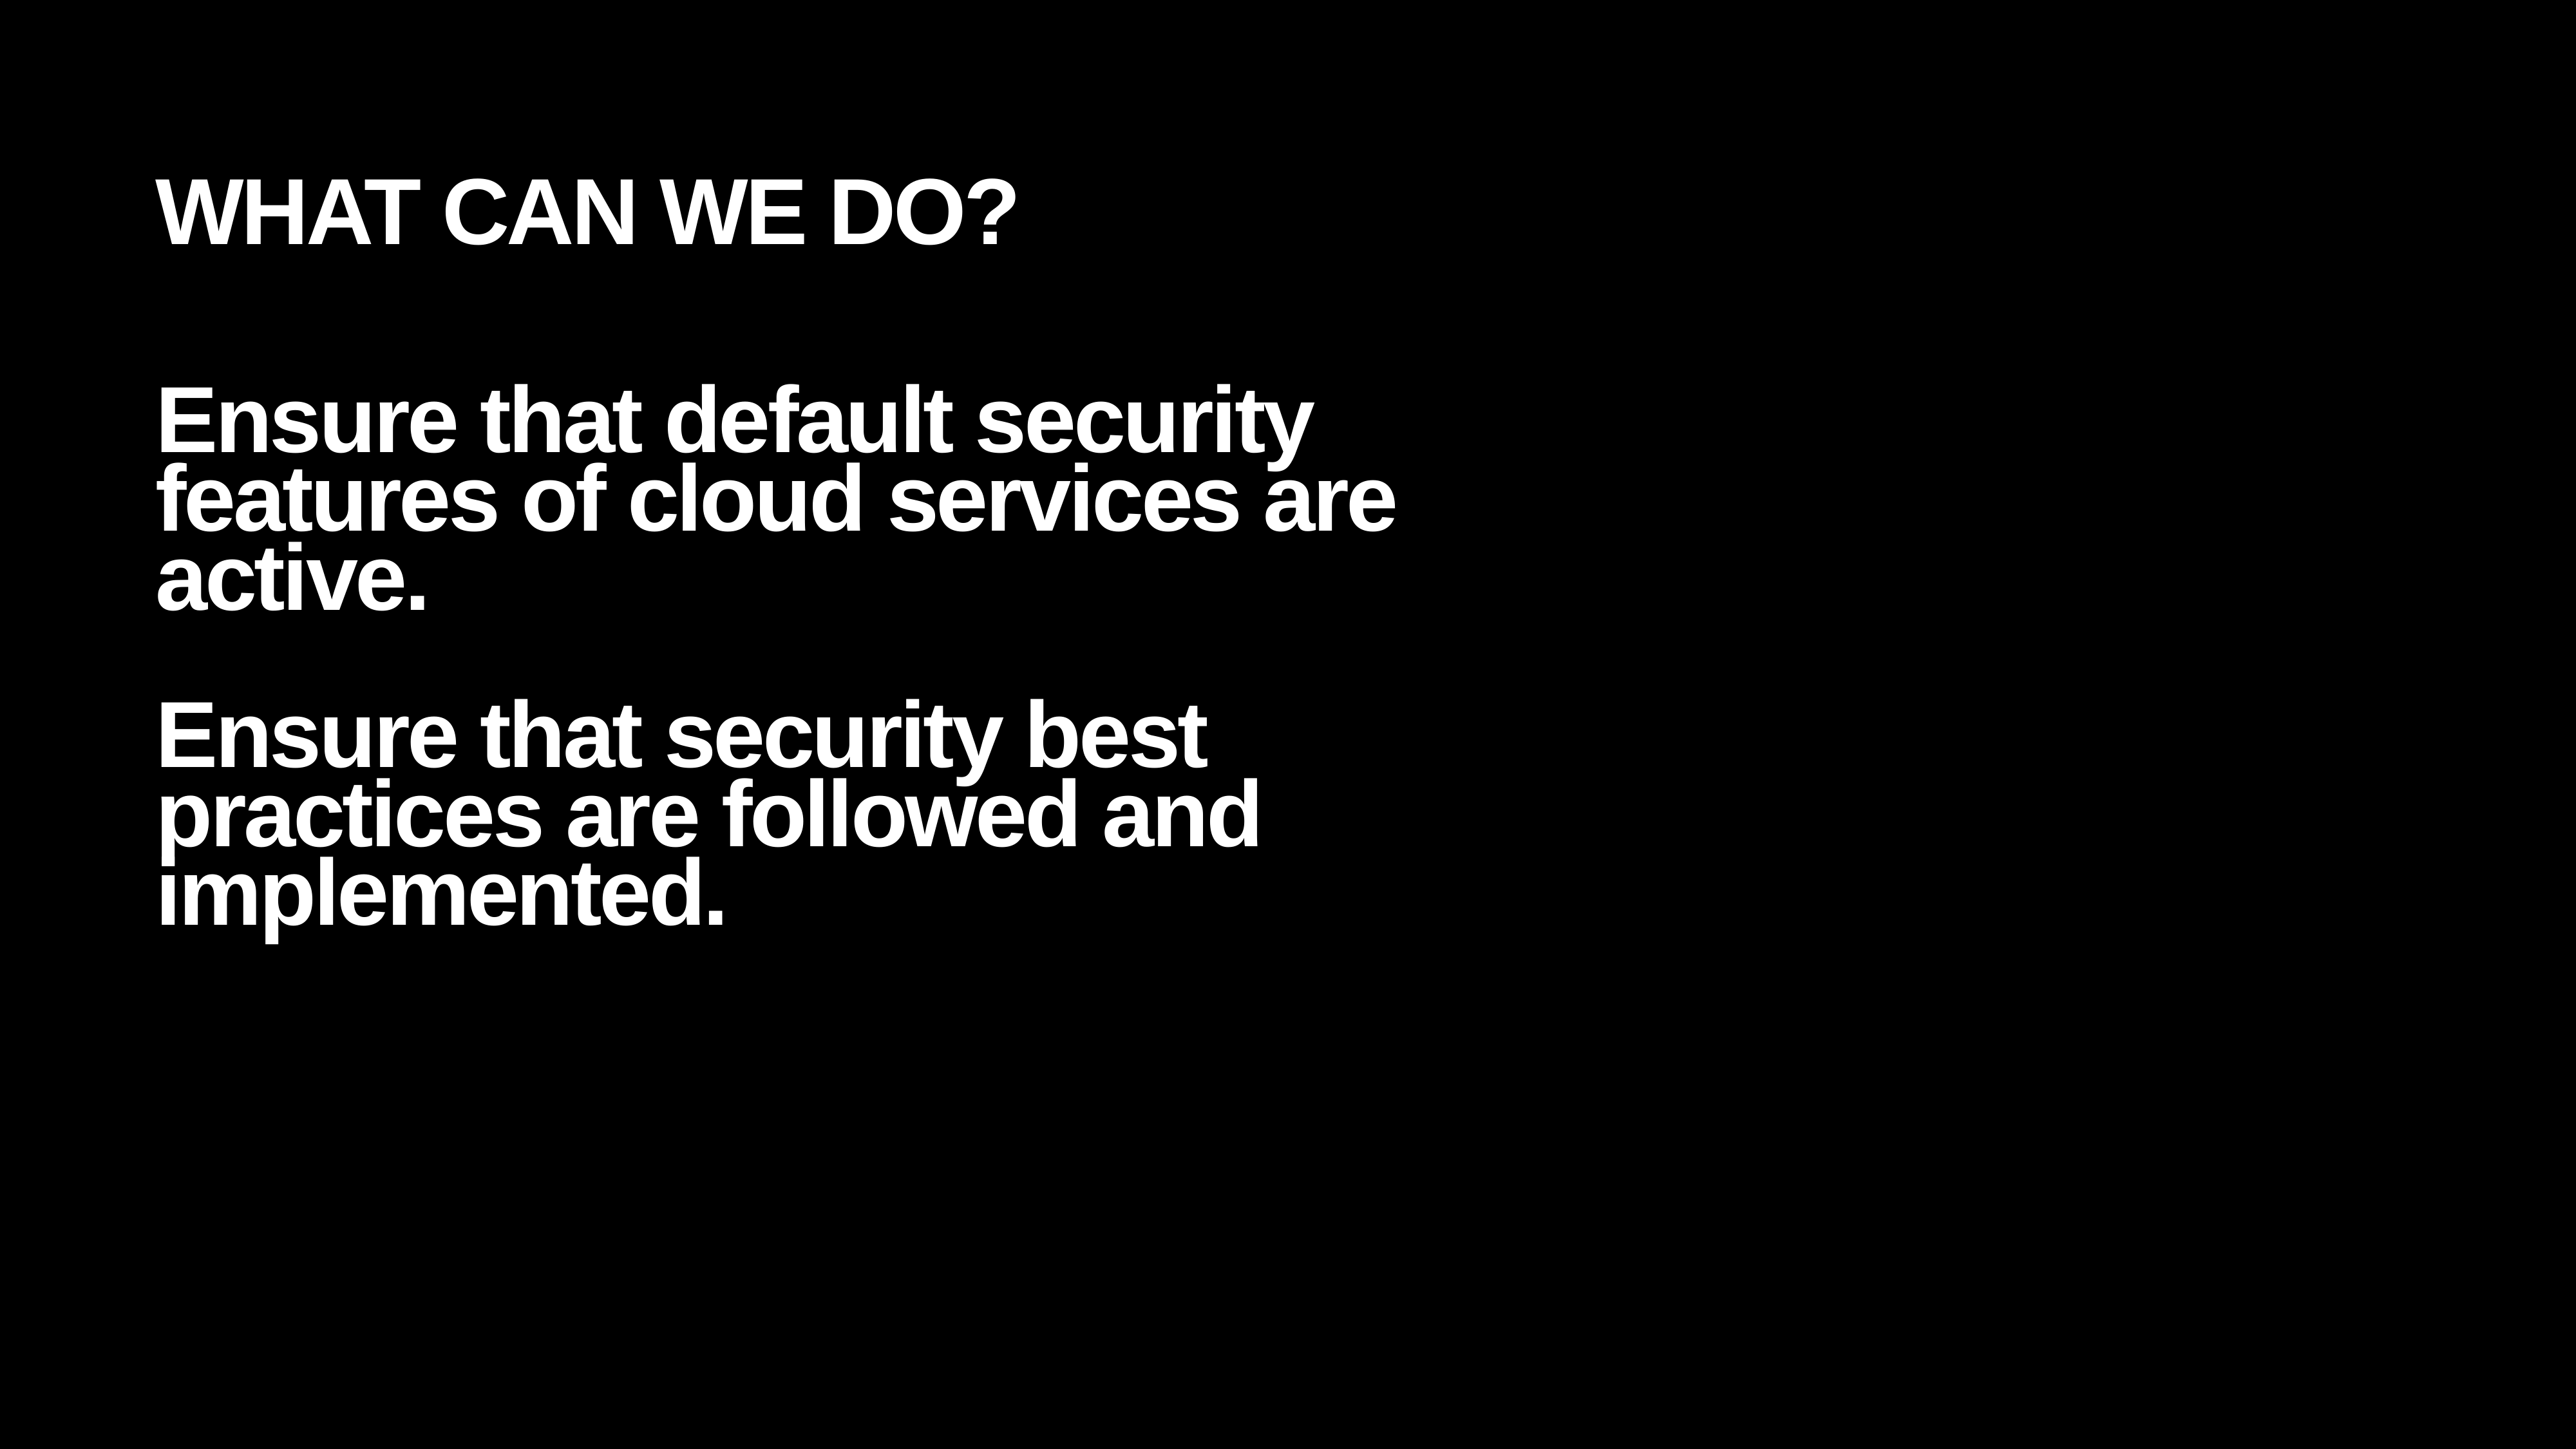

WHAT CAN WE DO?
Ensure that default security features of cloud services are active.

Ensure that security best practices are followed and implemented.